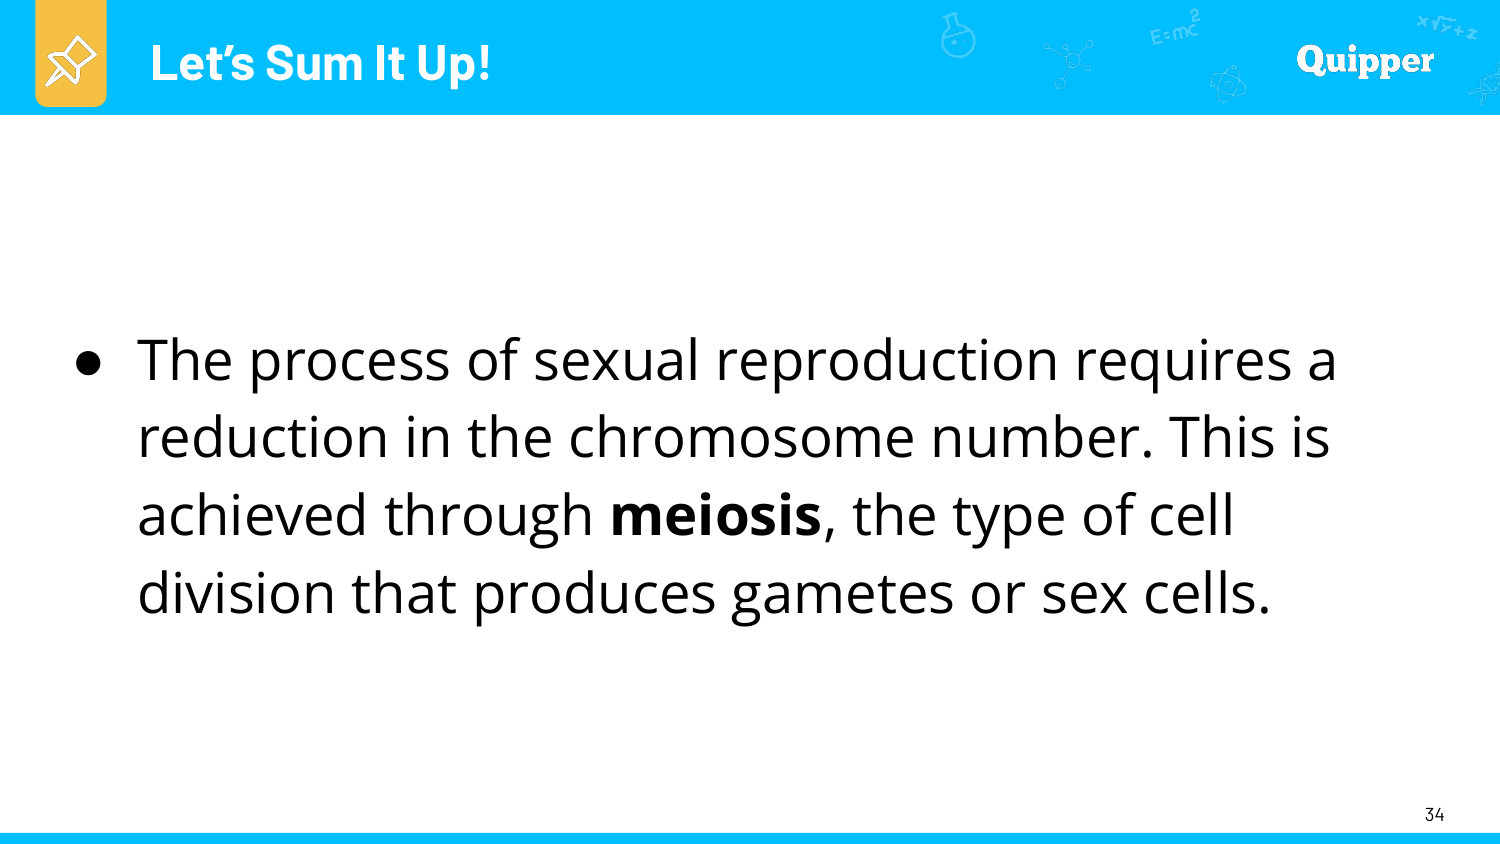

The process of sexual reproduction requires a reduction in the chromosome number. This is achieved through meiosis, the type of cell division that produces gametes or sex cells.
34